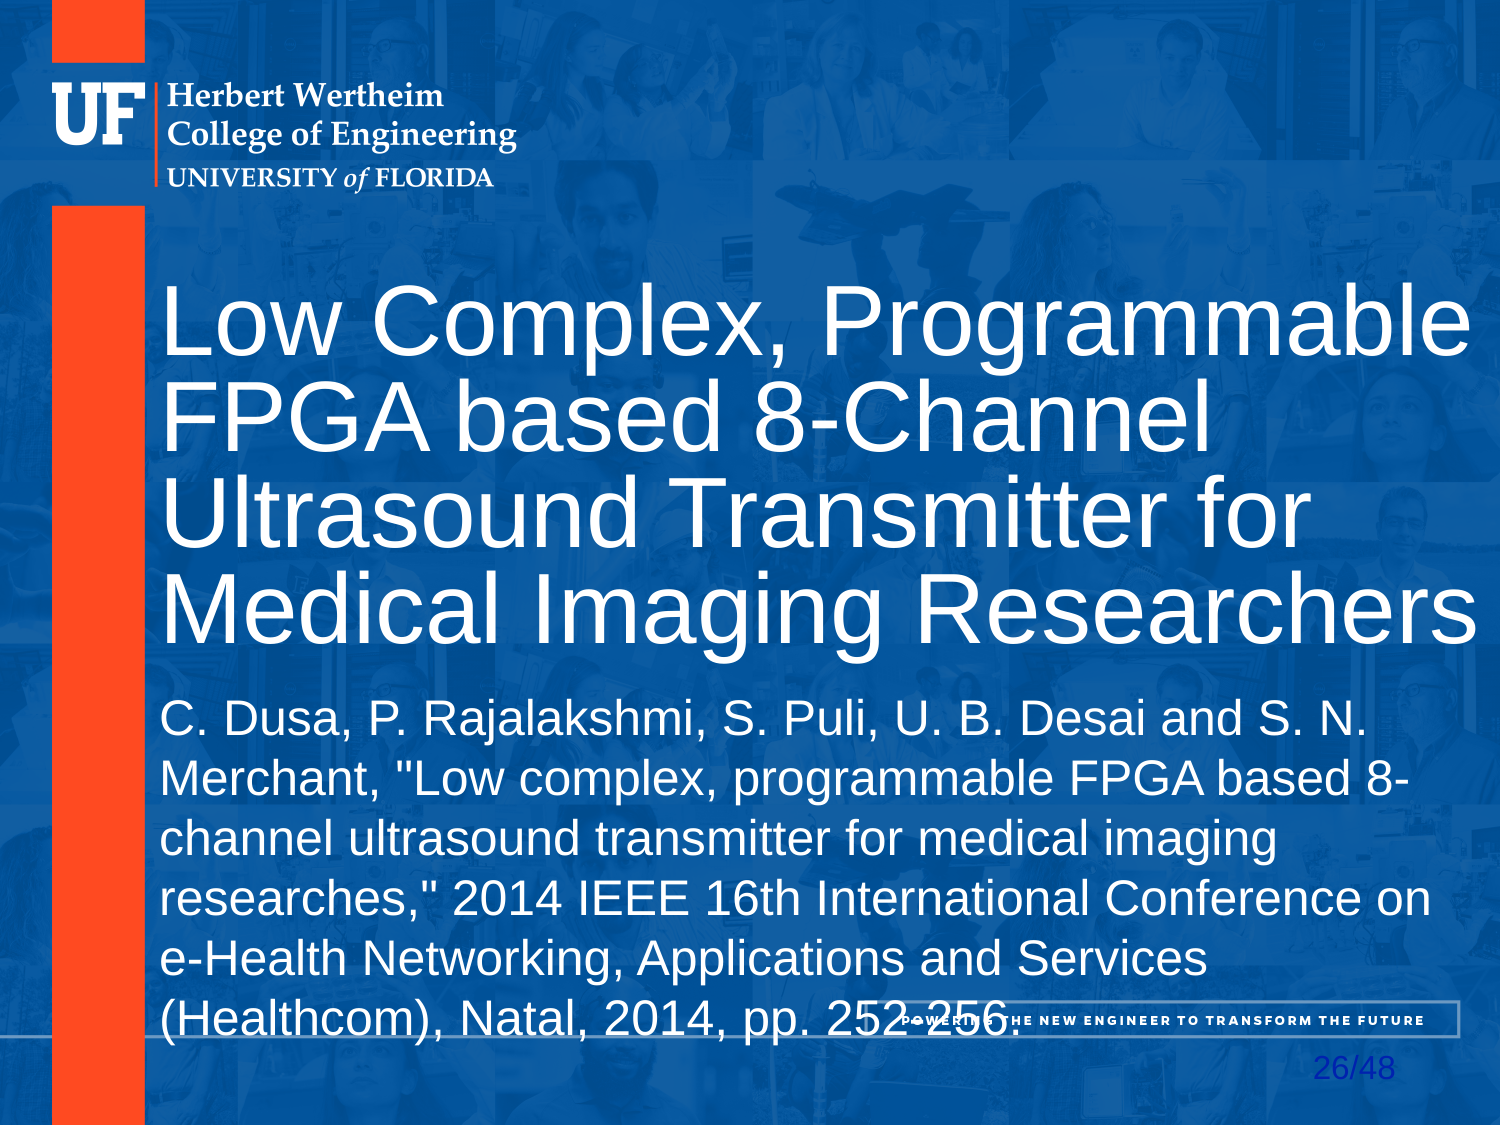

# Low Complex, Programmable FPGA based 8-Channel Ultrasound Transmitter for Medical Imaging Researchers
C. Dusa, P. Rajalakshmi, S. Puli, U. B. Desai and S. N. Merchant, "Low complex, programmable FPGA based 8-channel ultrasound transmitter for medical imaging researches," 2014 IEEE 16th International Conference on e-Health Networking, Applications and Services (Healthcom), Natal, 2014, pp. 252-256.
26/48